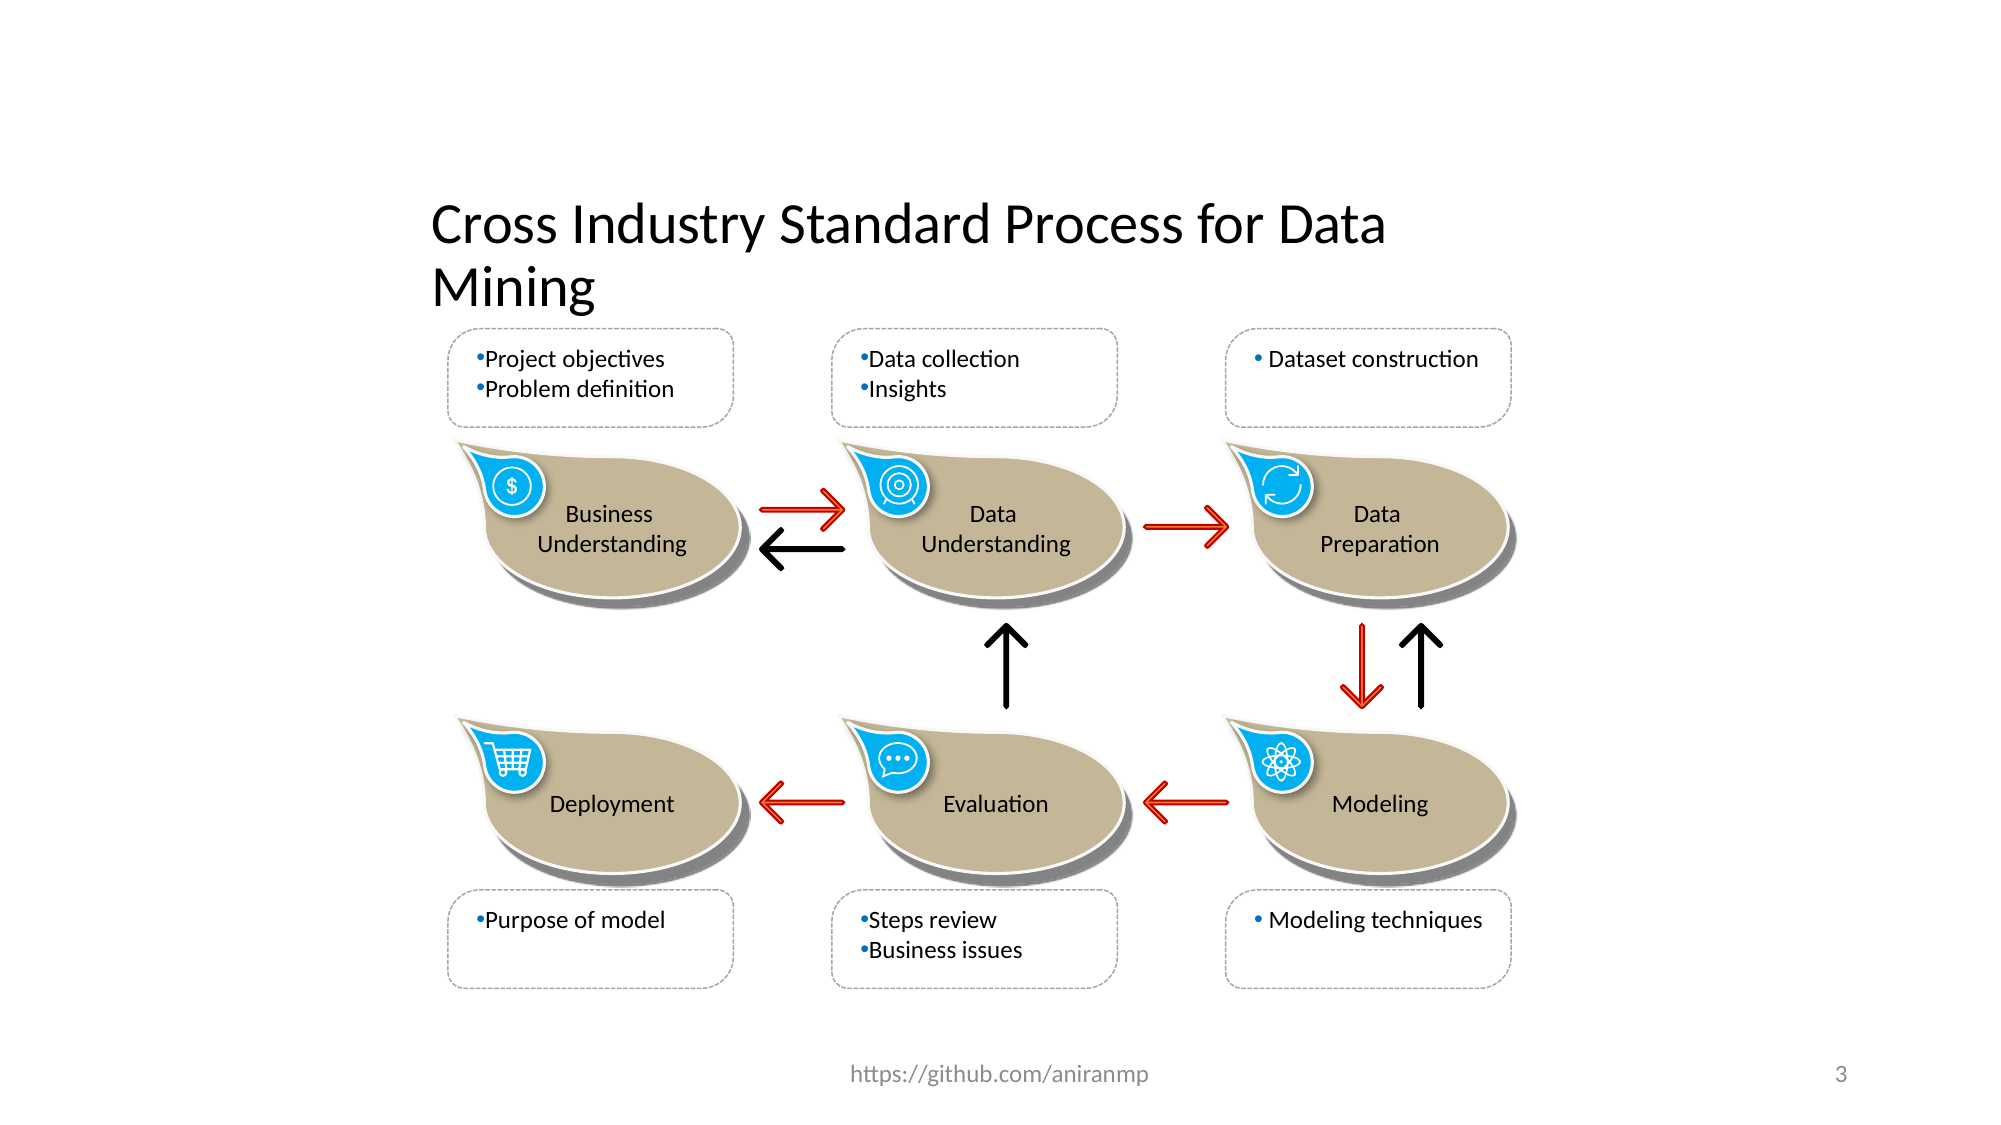

Cross Industry Standard Process for Data Mining

Project objectives
Problem definition
Data collection
Insights
Dataset construction
Business
Understanding

Data
Understanding

Data
Preparation

Deployment

Evaluation

Modeling

Purpose of model
Steps review
Business issues
Modeling techniques
https://github.com/aniranmp
3